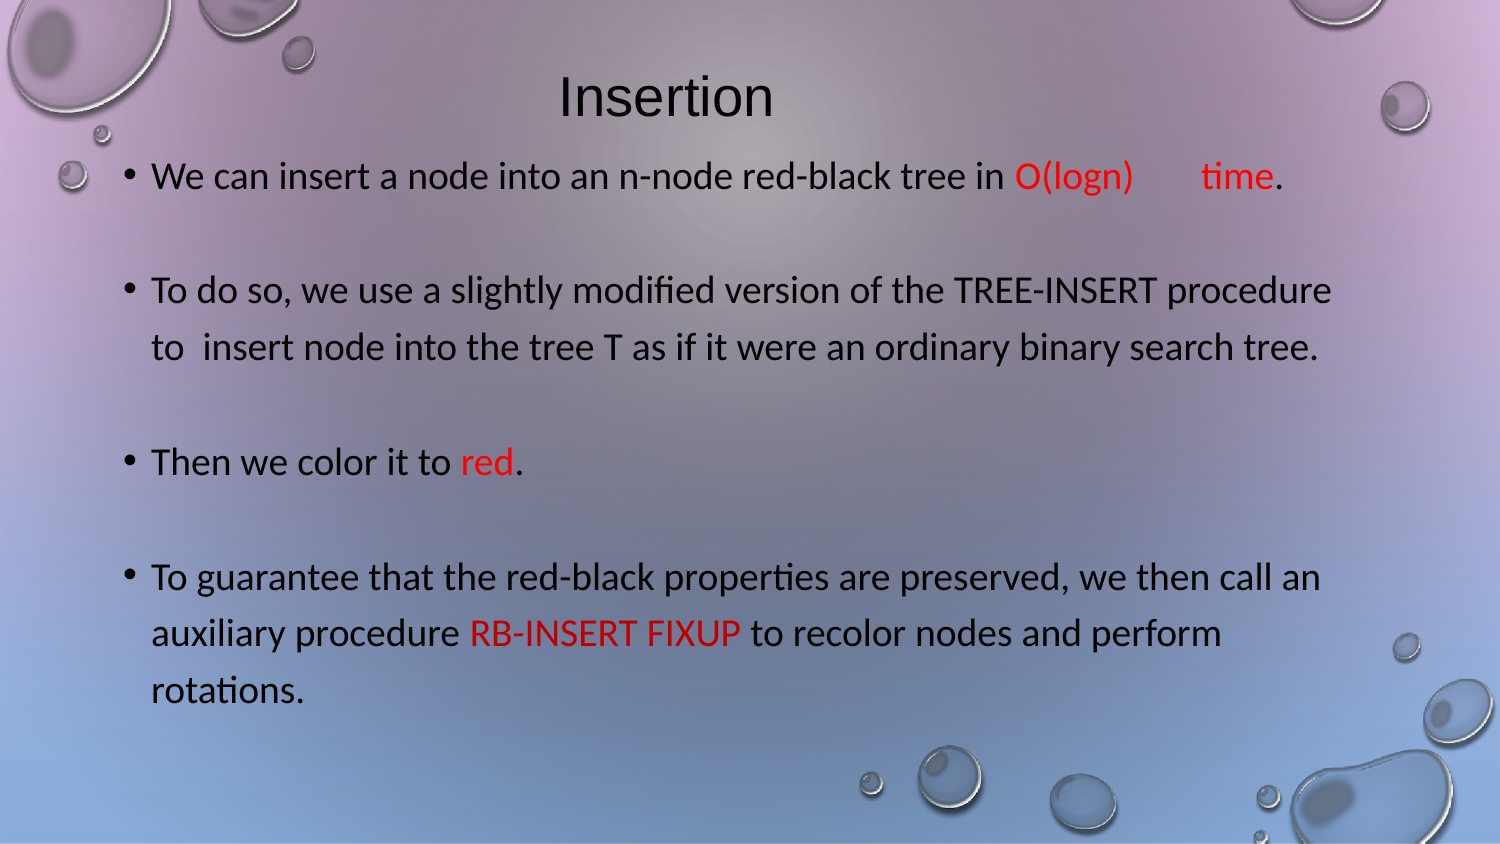

# Insertion
We can insert a node into an n-node red-black tree in O(logn)	time.

To do so, we use a slightly modified version of the TREE-INSERT procedure to  insert node into the tree T as if it were an ordinary binary search tree.

Then we color it to red.

To guarantee that the red-black properties are preserved, we then call an  auxiliary procedure RB-INSERT FIXUP to recolor nodes and perform rotations.